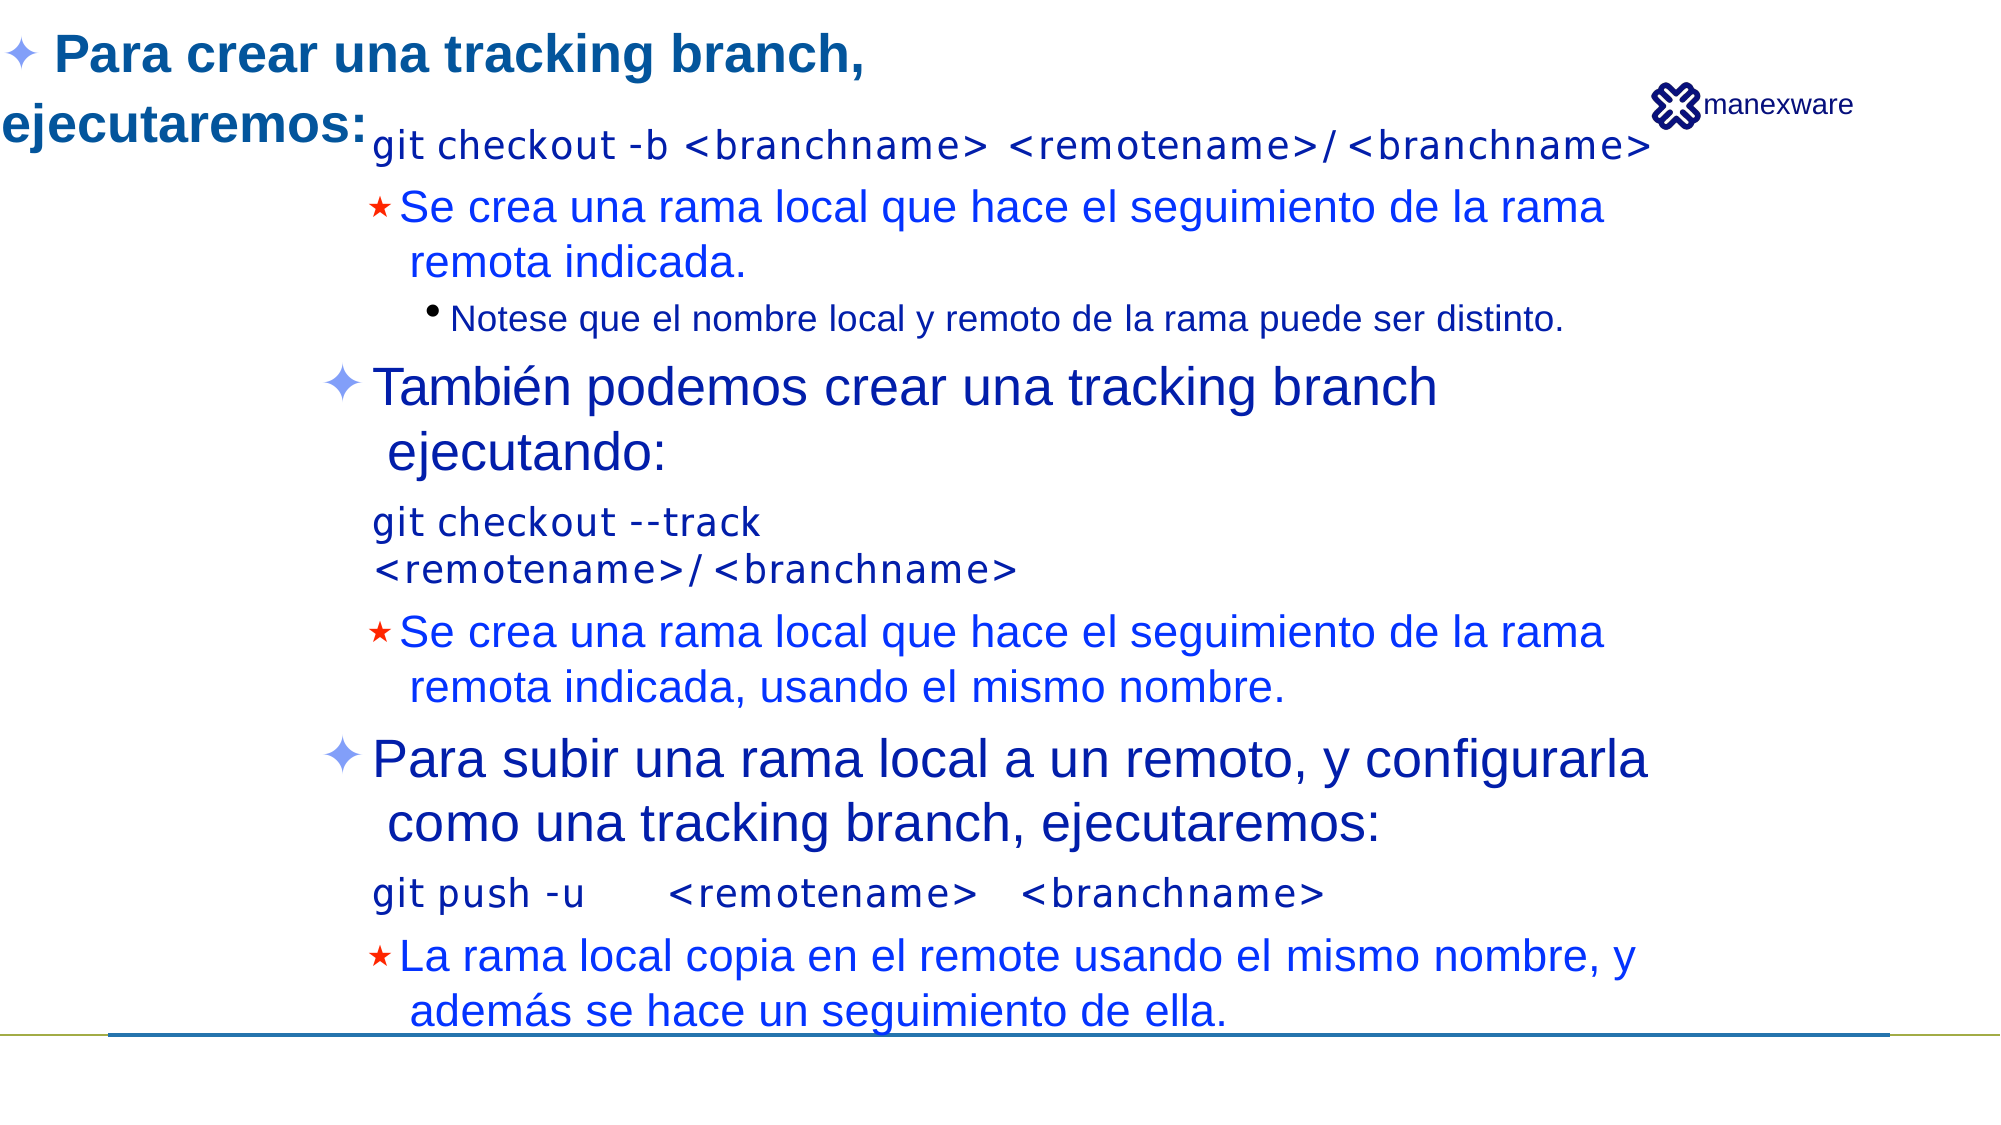

✦ Para crear una tracking branch, ejecutaremos:
git checkout -b <branchname> <remotename>/<branchname>
★ Se crea una rama local que hace el seguimiento de la rama  remota indicada.
Notese que el nombre local y remoto de la rama puede ser distinto.
También podemos crear una tracking branch  ejecutando:
git checkout --track	<remotename>/<branchname>
★ Se crea una rama local que hace el seguimiento de la rama  remota indicada, usando el mismo nombre.
Para subir una rama local a un remoto, y configurarla  como una tracking branch, ejecutaremos:
git push -u	<remotename>	<branchname>
★ La rama local copia en el remote usando el mismo nombre, y  además se hace un seguimiento de ella.